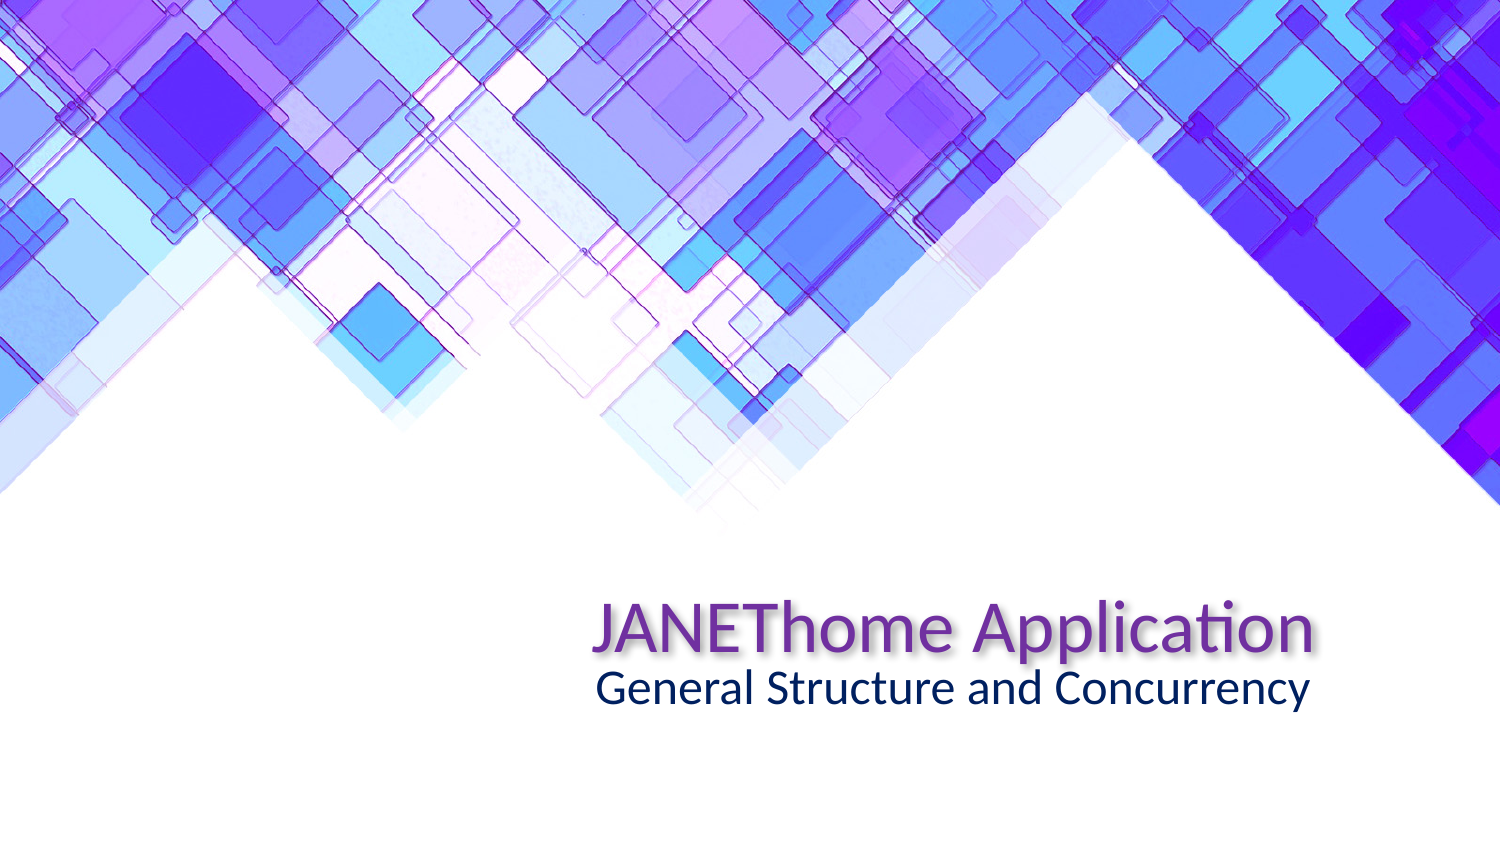

# JANEThome Application
General Structure and Concurrency